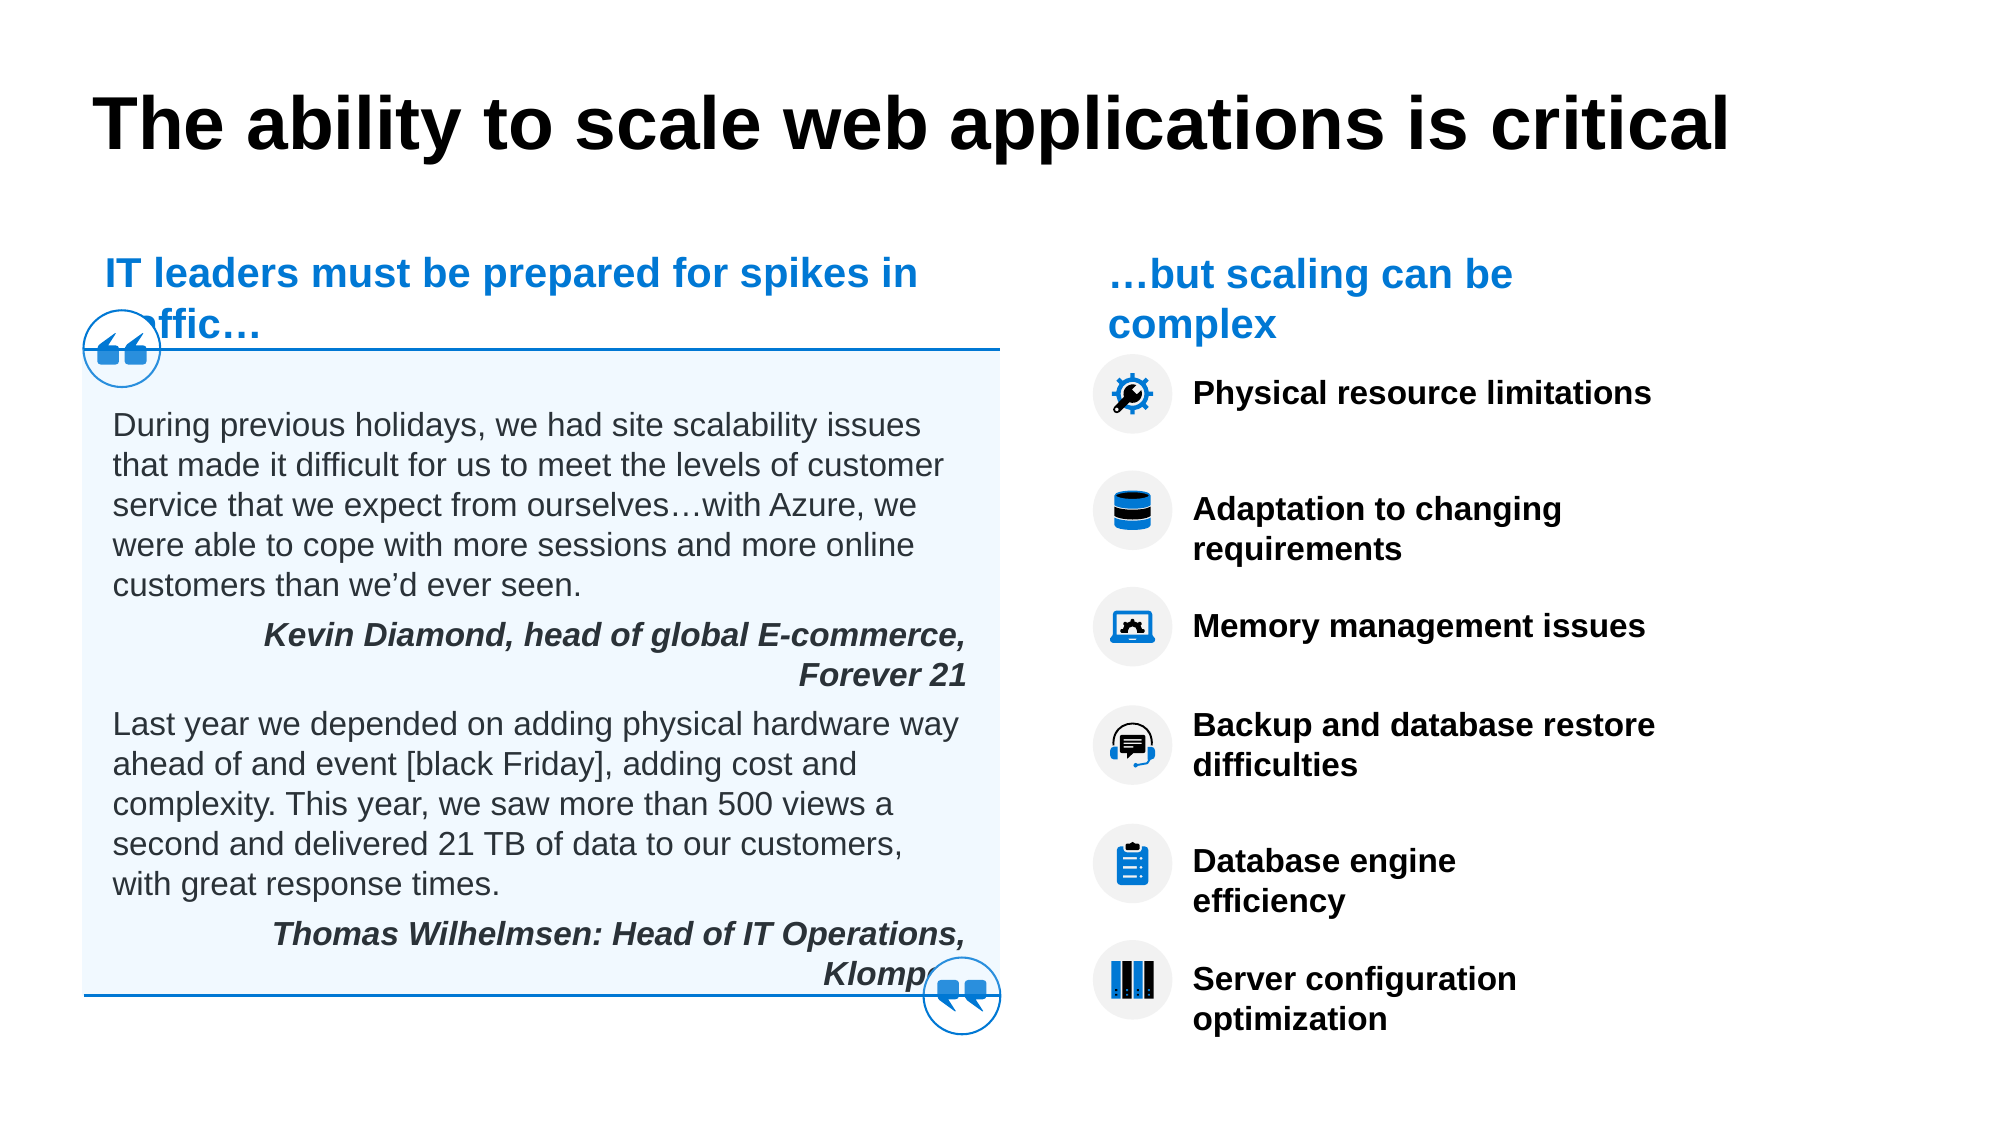

The ability to scale web applications is critical
IT leaders must be prepared for spikes in traffic…
…but scaling can be complex

Physical resource limitations
During previous holidays, we had site scalability issues that made it difficult for us to meet the levels of customer service that we expect from ourselves…with Azure, we were able to cope with more sessions and more online customers than we’d ever seen.
Kevin Diamond, head of global E-commerce, Forever 21

Adaptation to changing requirements

Memory management issues
Last year we depended on adding physical hardware way ahead of and event [black Friday], adding cost and complexity. This year, we saw more than 500 views a second and delivered 21 TB of data to our customers, with great response times.
Thomas Wilhelmsen: Head of IT Operations, Klompett
Backup and database restore difficulties

Database engine efficiency

Server configuration optimization